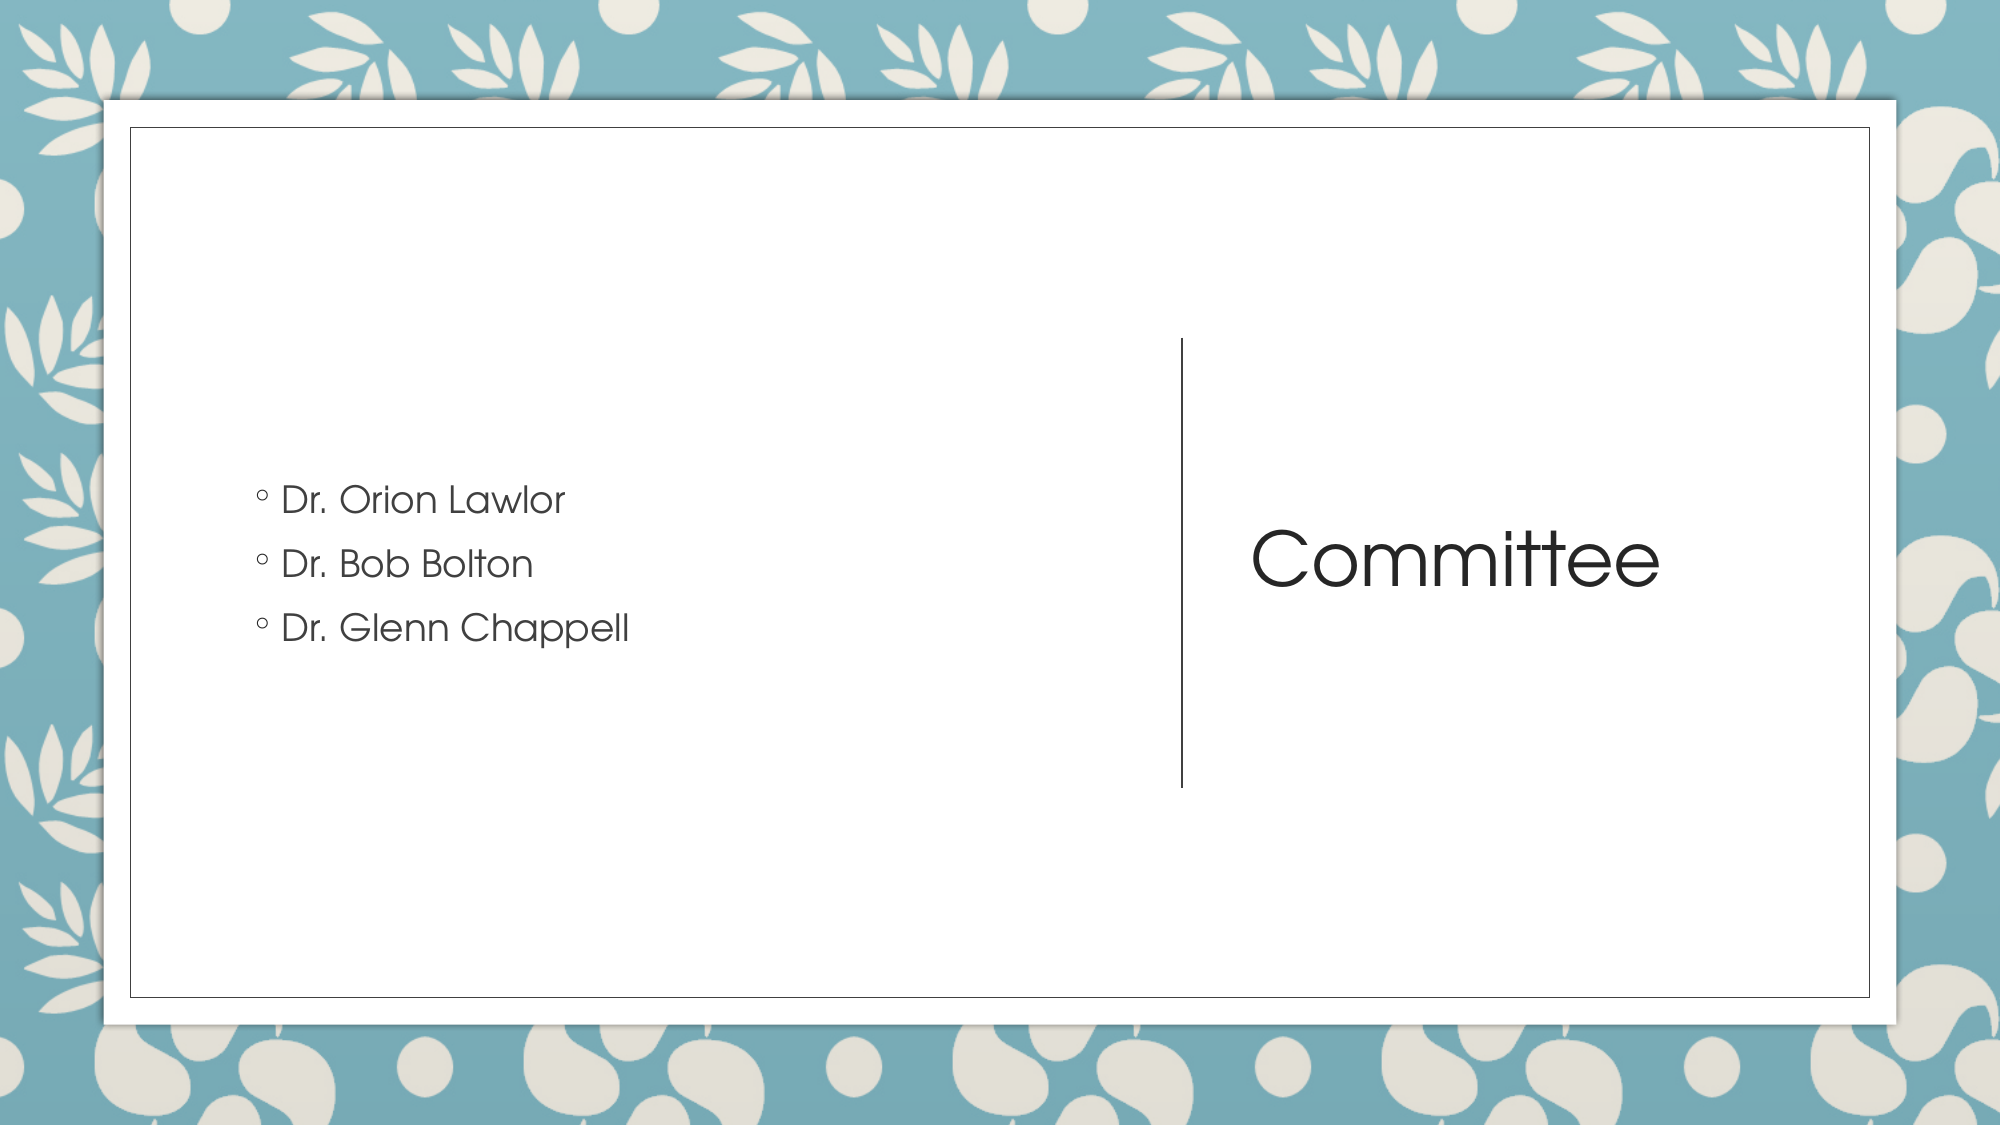

Dr. Orion Lawlor
Dr. Bob Bolton
Dr. Glenn Chappell
# Committee